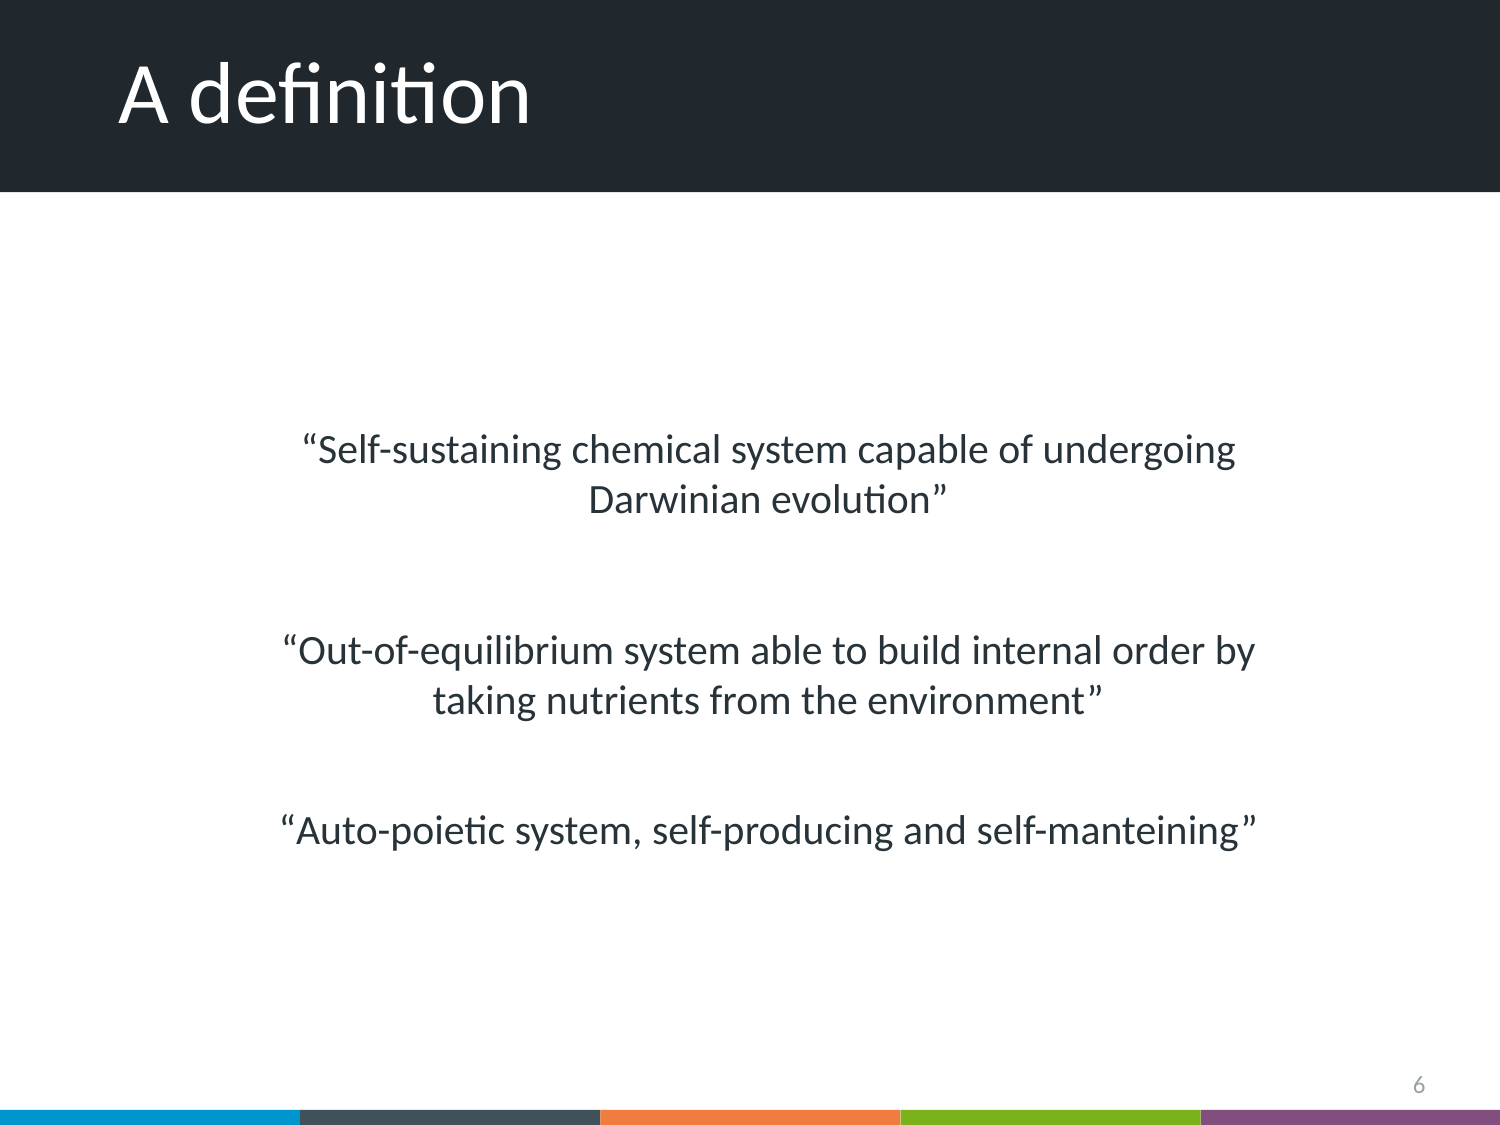

# A definition
“Self-sustaining chemical system capable of undergoing Darwinian evolution”
“Out-of-equilibrium system able to build internal order by taking nutrients from the environment”
“Auto-poietic system, self-producing and self-manteining”
6